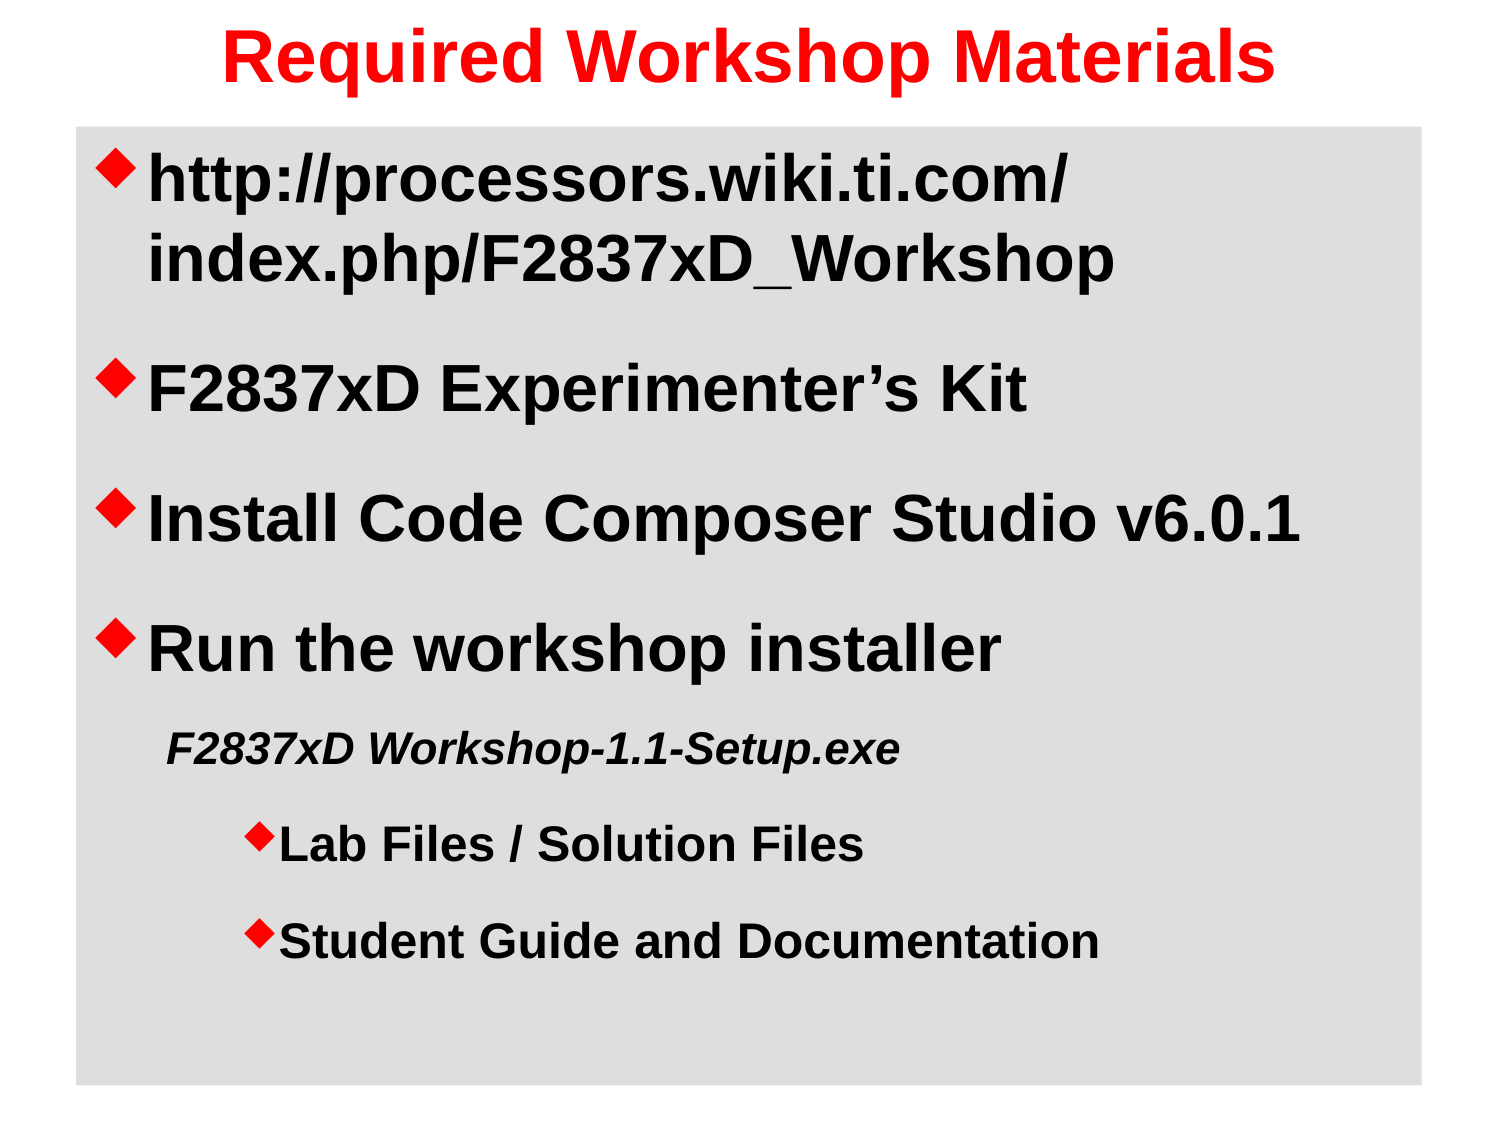

# Required Workshop Materials
http://processors.wiki.ti.com/index.php/F2837xD_Workshop
F2837xD Experimenter’s Kit
Install Code Composer Studio v6.0.1
Run the workshop installer
F2837xD Workshop-1.1-Setup.exe
Lab Files / Solution Files
Student Guide and Documentation